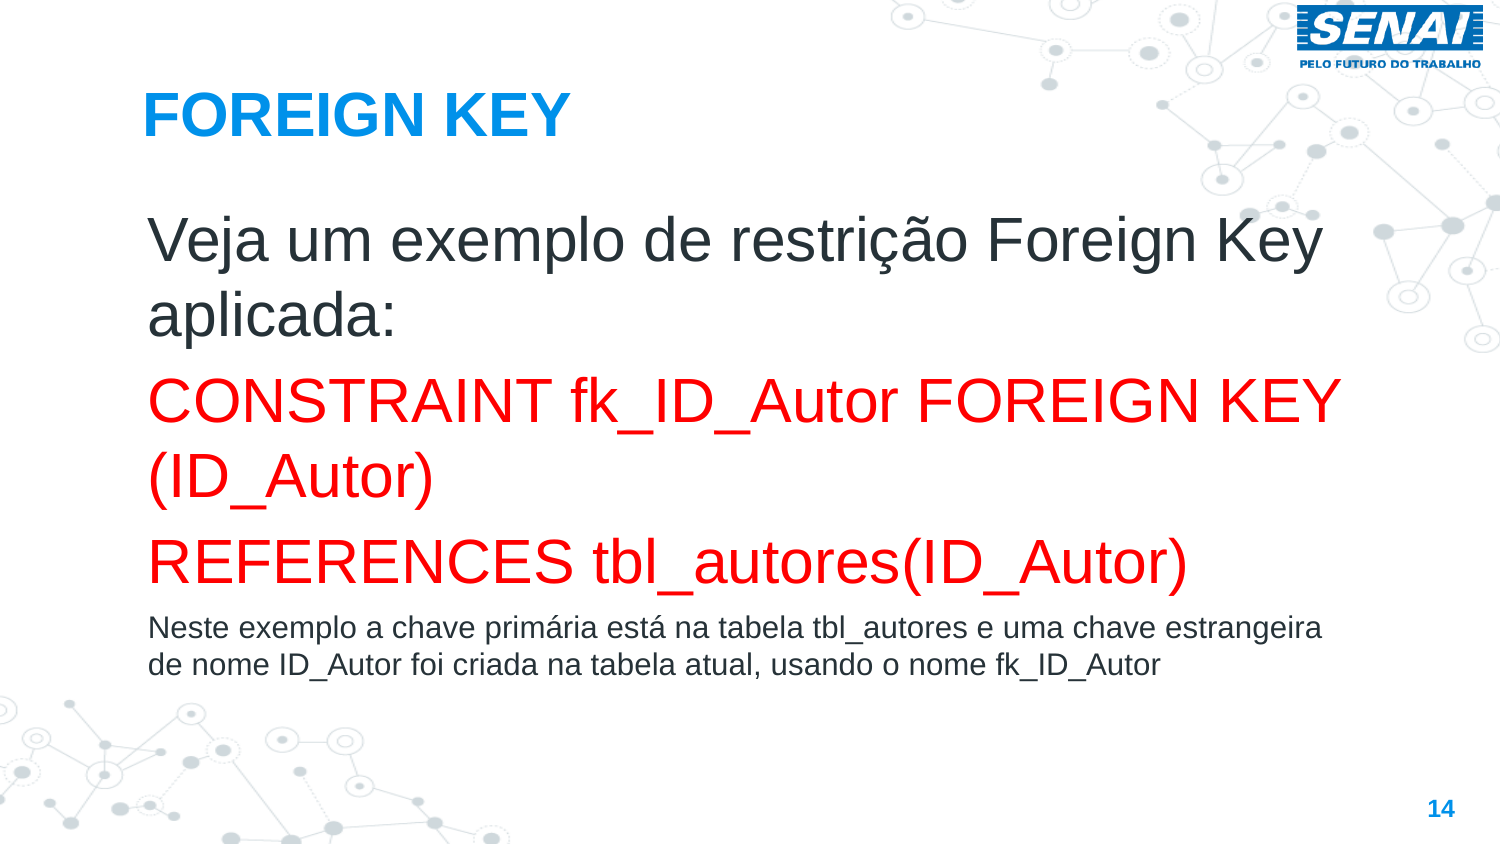

# FOREIGN KEY
Veja um exemplo de restrição Foreign Key aplicada:
CONSTRAINT fk_ID_Autor FOREIGN KEY (ID_Autor)
REFERENCES tbl_autores(ID_Autor)
Neste exemplo a chave primária está na tabela tbl_autores e uma chave estrangeira de nome ID_Autor foi criada na tabela atual, usando o nome fk_ID_Autor
14